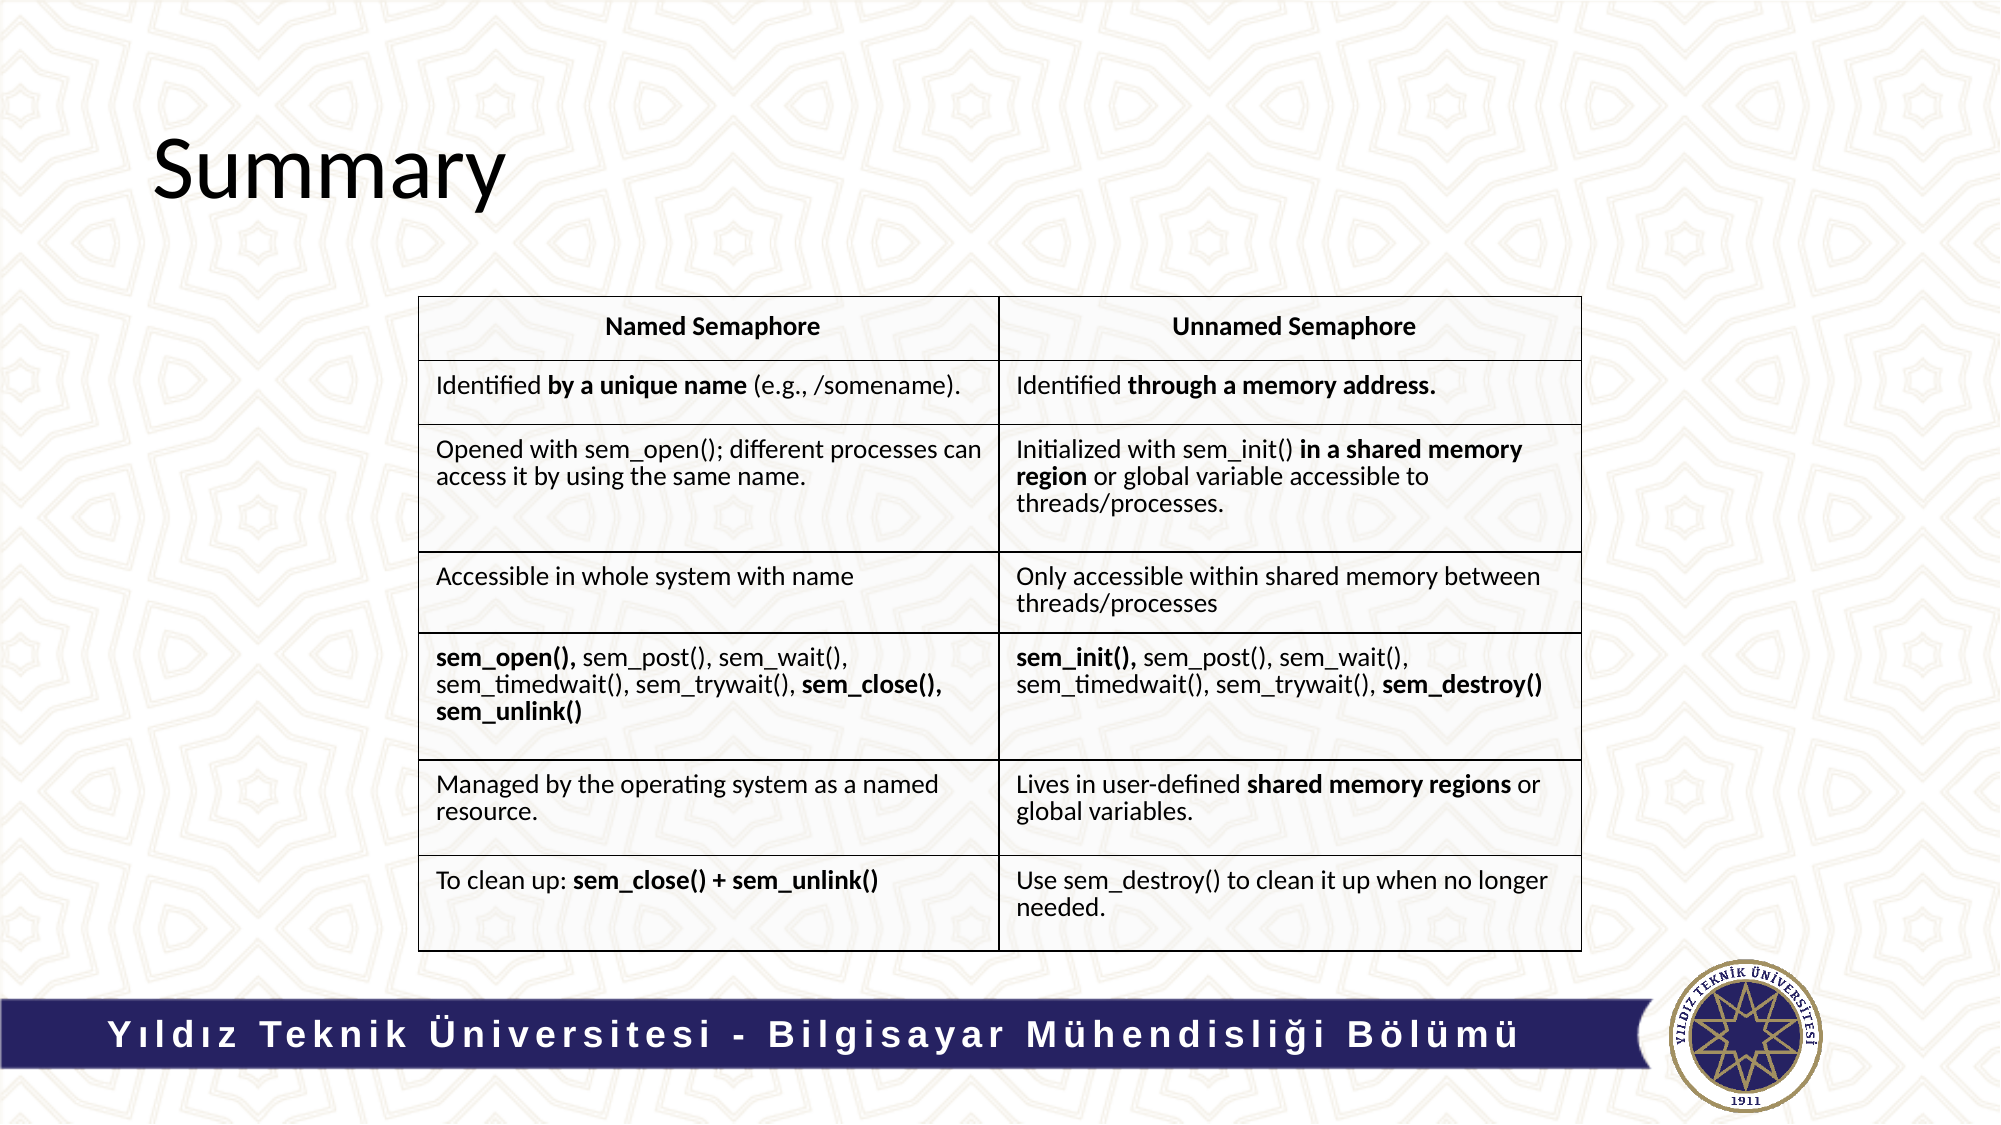

# Summary
| Named Semaphore | Unnamed Semaphore |
| --- | --- |
| Identified by a unique name (e.g., /somename). | Identified through a memory address. |
| Opened with sem\_open(); different processes can access it by using the same name. | Initialized with sem\_init() in a shared memory region or global variable accessible to threads/processes. |
| Accessible in whole system with name | Only accessible within shared memory between threads/processes |
| sem\_open(), sem\_post(), sem\_wait(), sem\_timedwait(), sem\_trywait(), sem\_close(), sem\_unlink() | sem\_init(), sem\_post(), sem\_wait(), sem\_timedwait(), sem\_trywait(), sem\_destroy() |
| Managed by the operating system as a named resource. | Lives in user-defined shared memory regions or global variables. |
| To clean up: sem\_close() + sem\_unlink() | Use sem\_destroy() to clean it up when no longer needed. |
Yıldız Teknik Üniversitesi - Bilgisayar Mühendisliği Bölümü